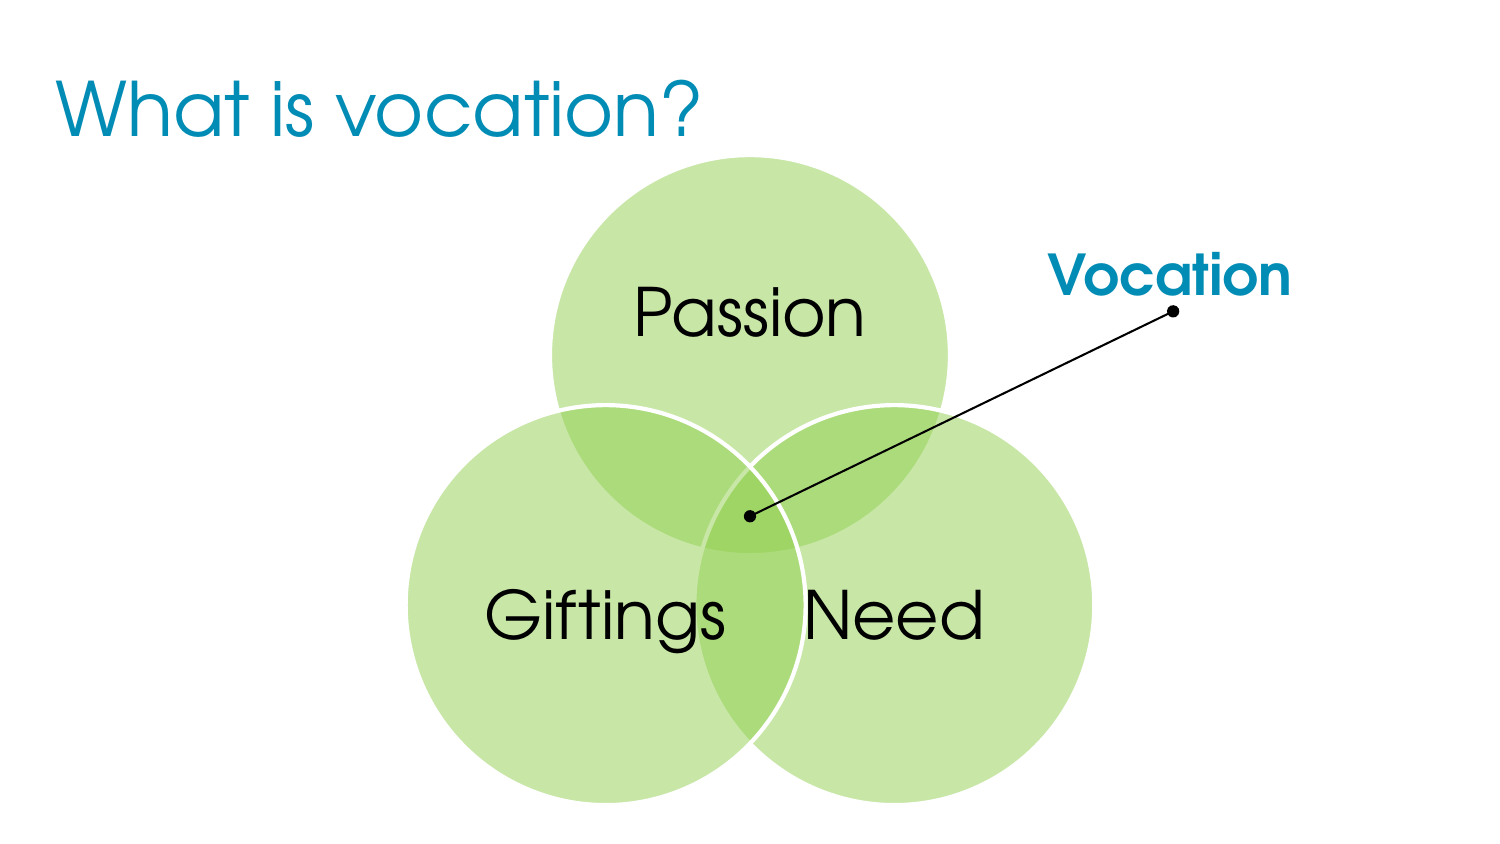

What is vocation?

Passion
Need
Giftings
Vocation